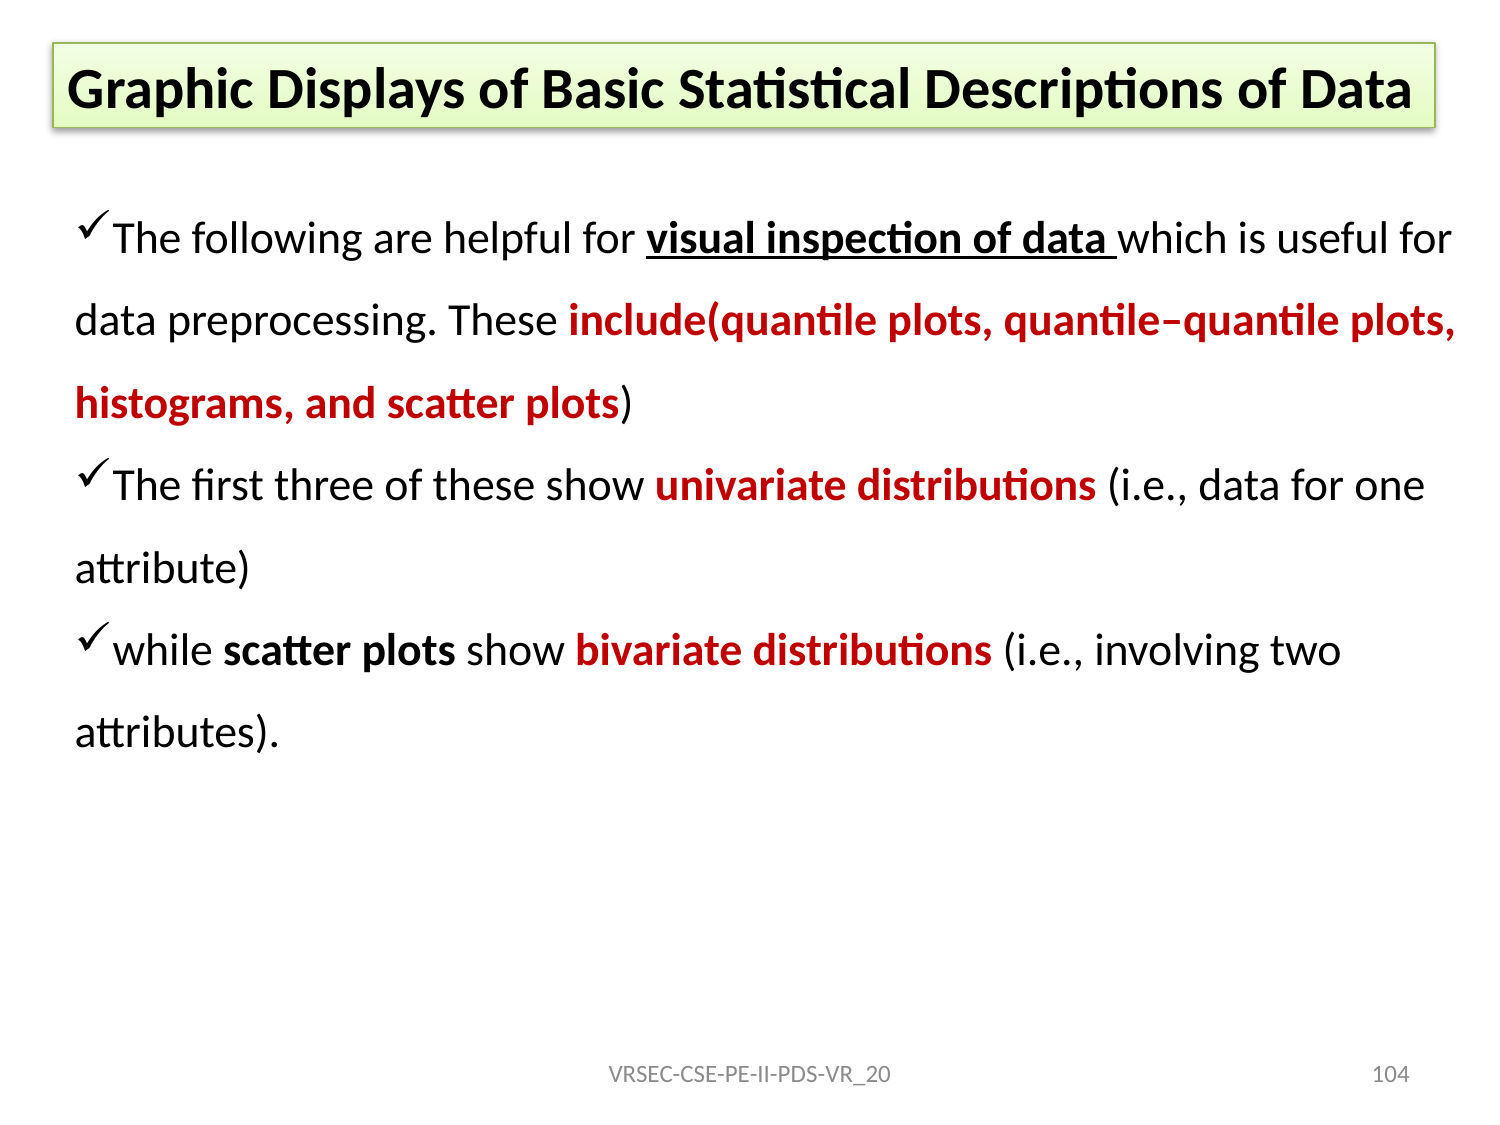

Graphic Displays of Basic Statistical Descriptions of Data
The following are helpful for visual inspection of data which is useful for data preprocessing. These include(quantile plots, quantile–quantile plots, histograms, and scatter plots)
The first three of these show univariate distributions (i.e., data for one attribute)
while scatter plots show bivariate distributions (i.e., involving two attributes).
VRSEC-CSE-PE-II-PDS-VR_20
104